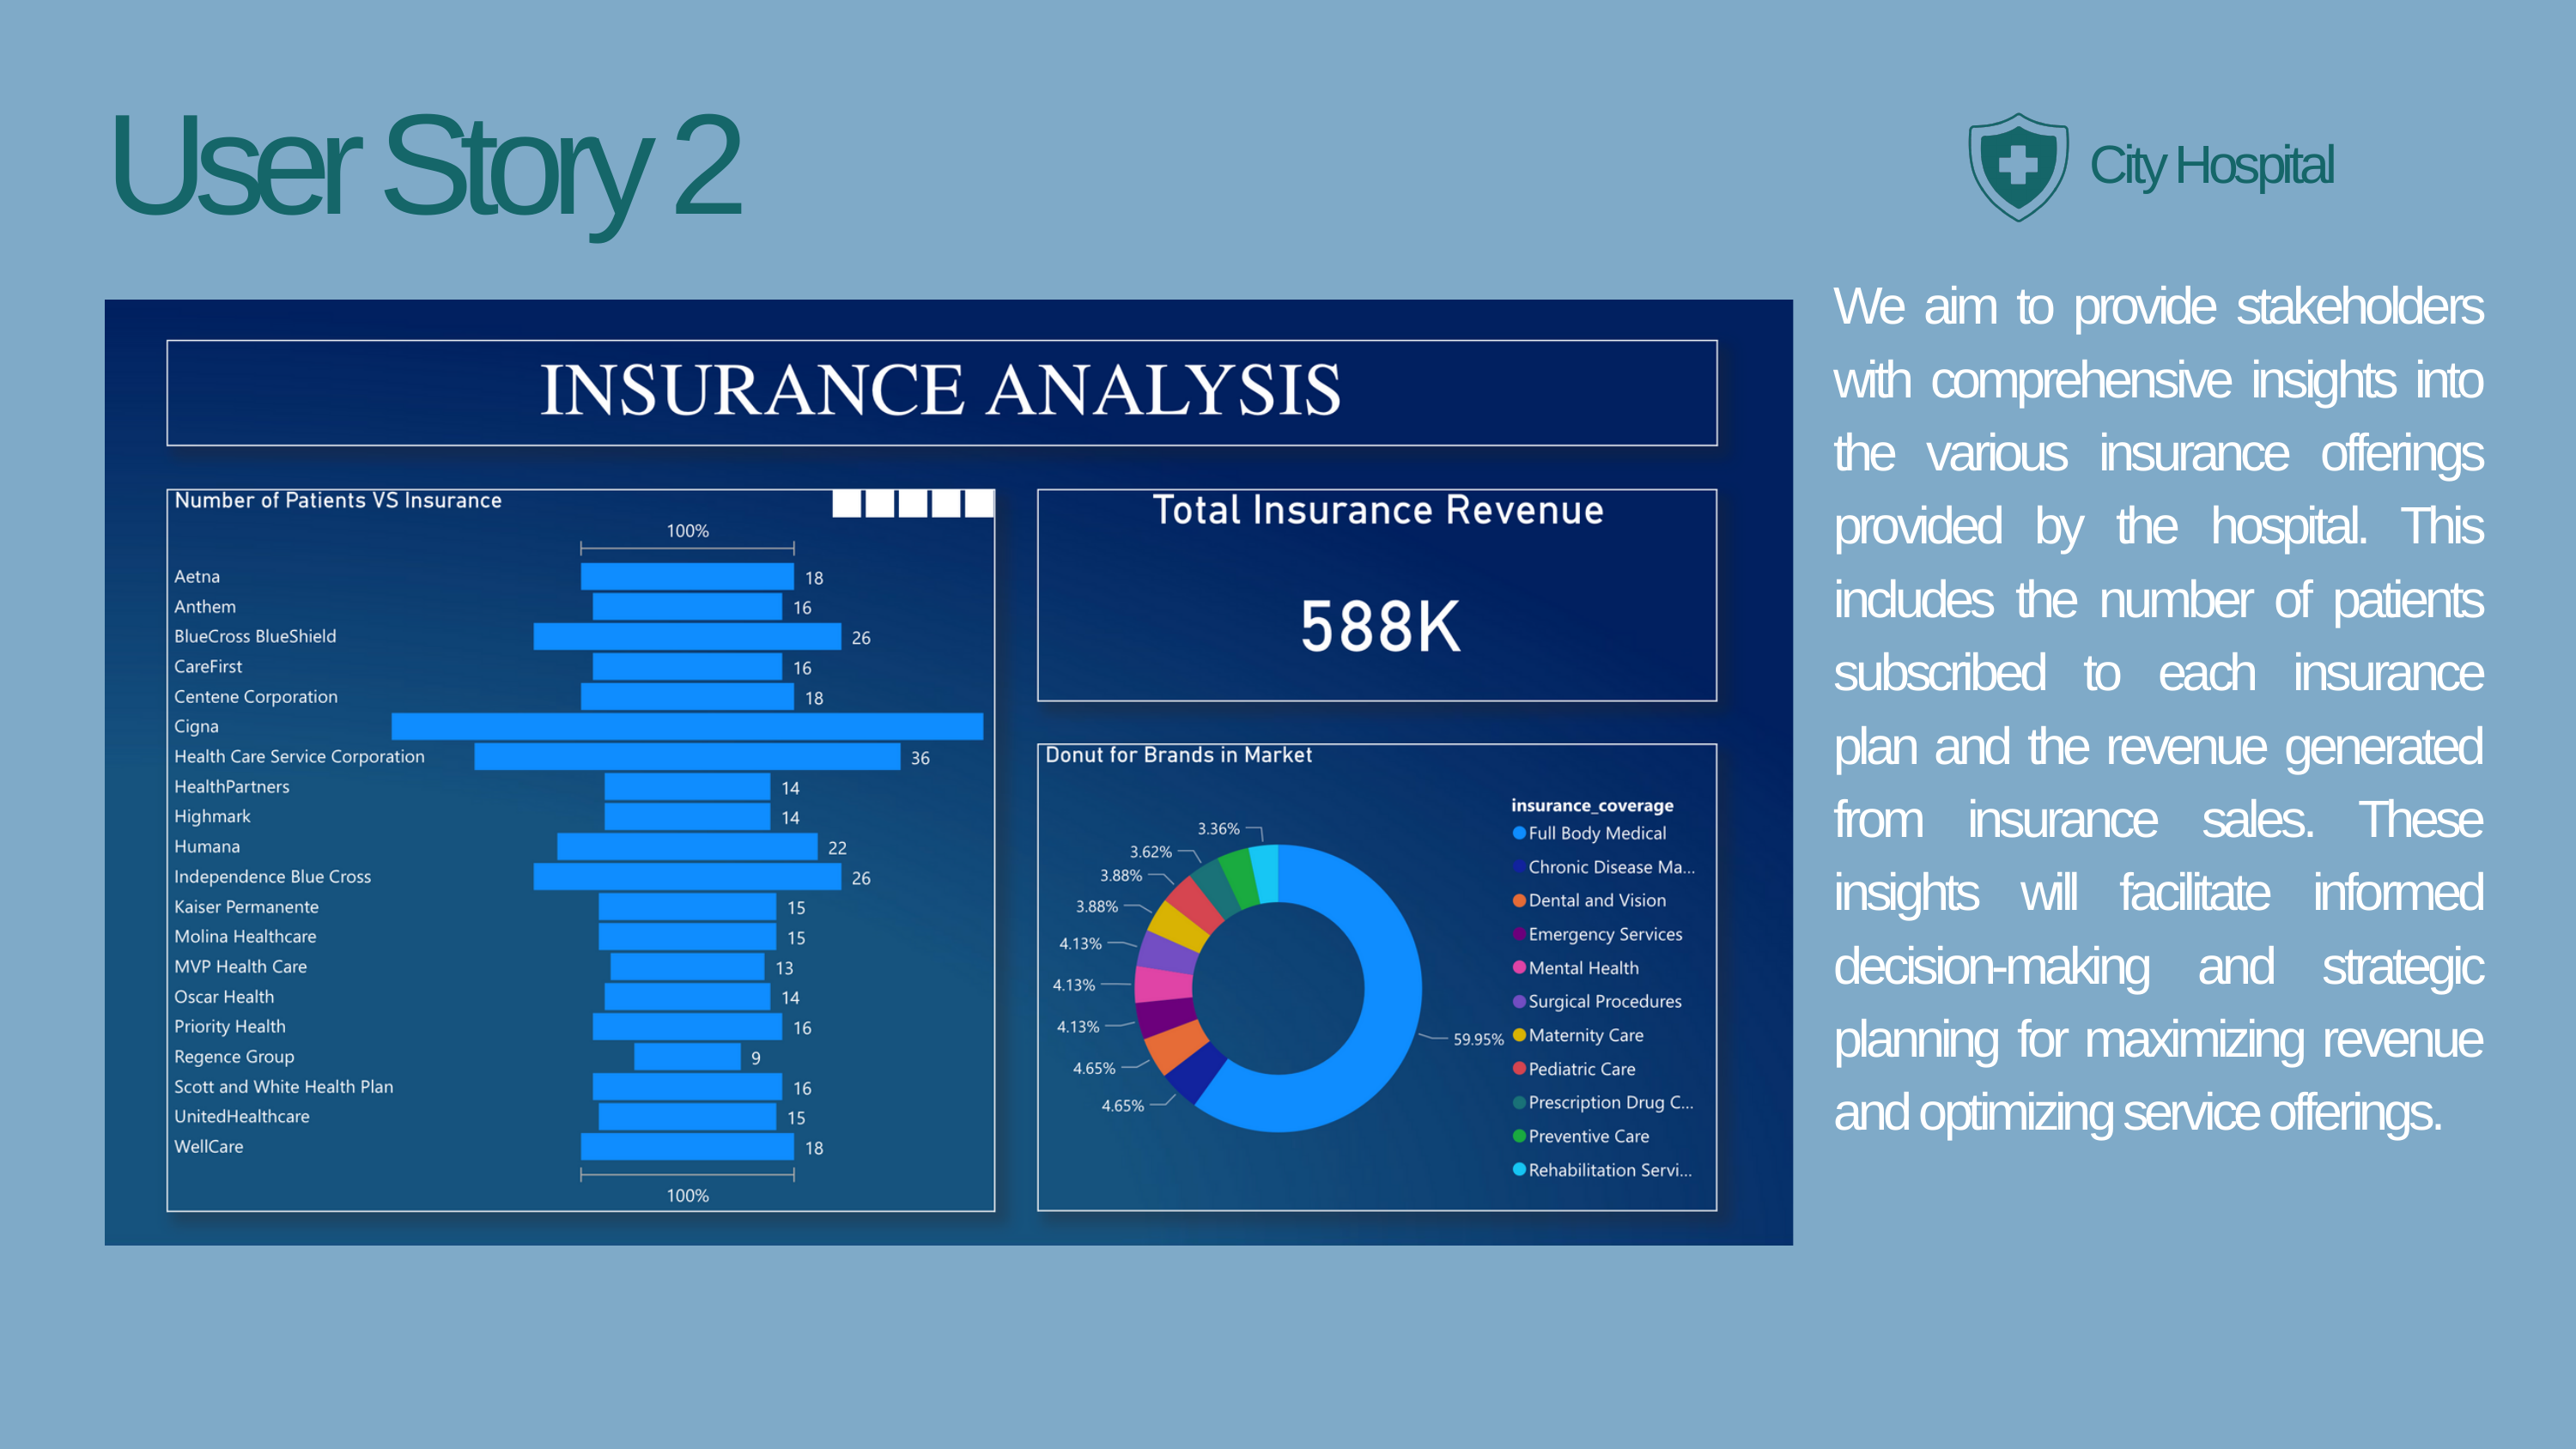

User Story 2

City Hospital
We aim to provide stakeholders with comprehensive insights into the various insurance offerings provided by the hospital. This includes the number of patients subscribed to each insurance plan and the revenue generated from insurance sales. These insights will facilitate informed decision-making and strategic planning for maximizing revenue and optimizing service offerings.